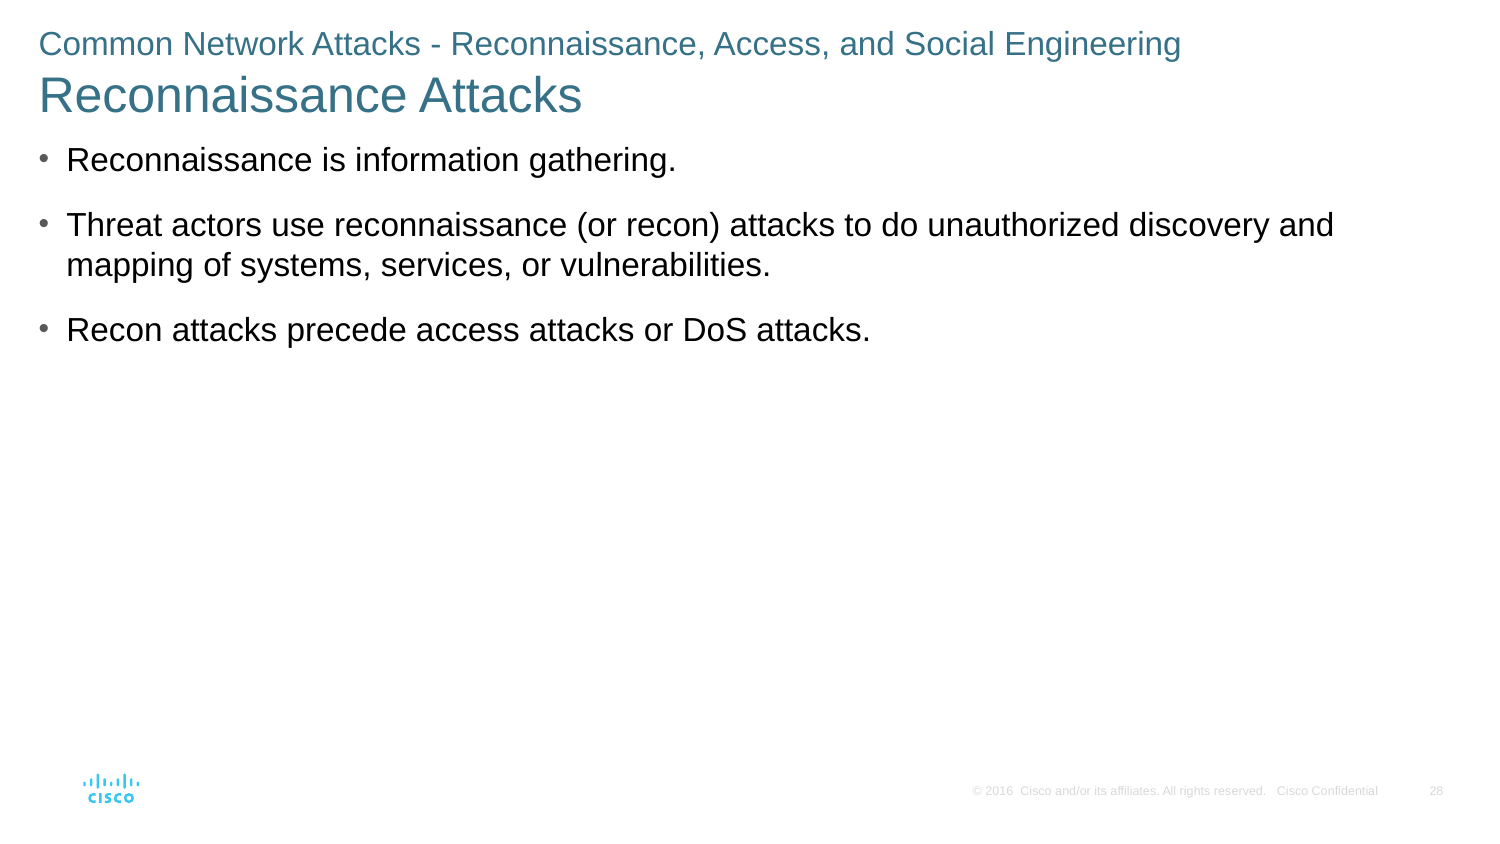

Common Network Attacks - Reconnaissance, Access, and Social Engineering
Reconnaissance Attacks
Reconnaissance is information gathering.
Threat actors use reconnaissance (or recon) attacks to do unauthorized discovery and mapping of systems, services, or vulnerabilities.
Recon attacks precede access attacks or DoS attacks.